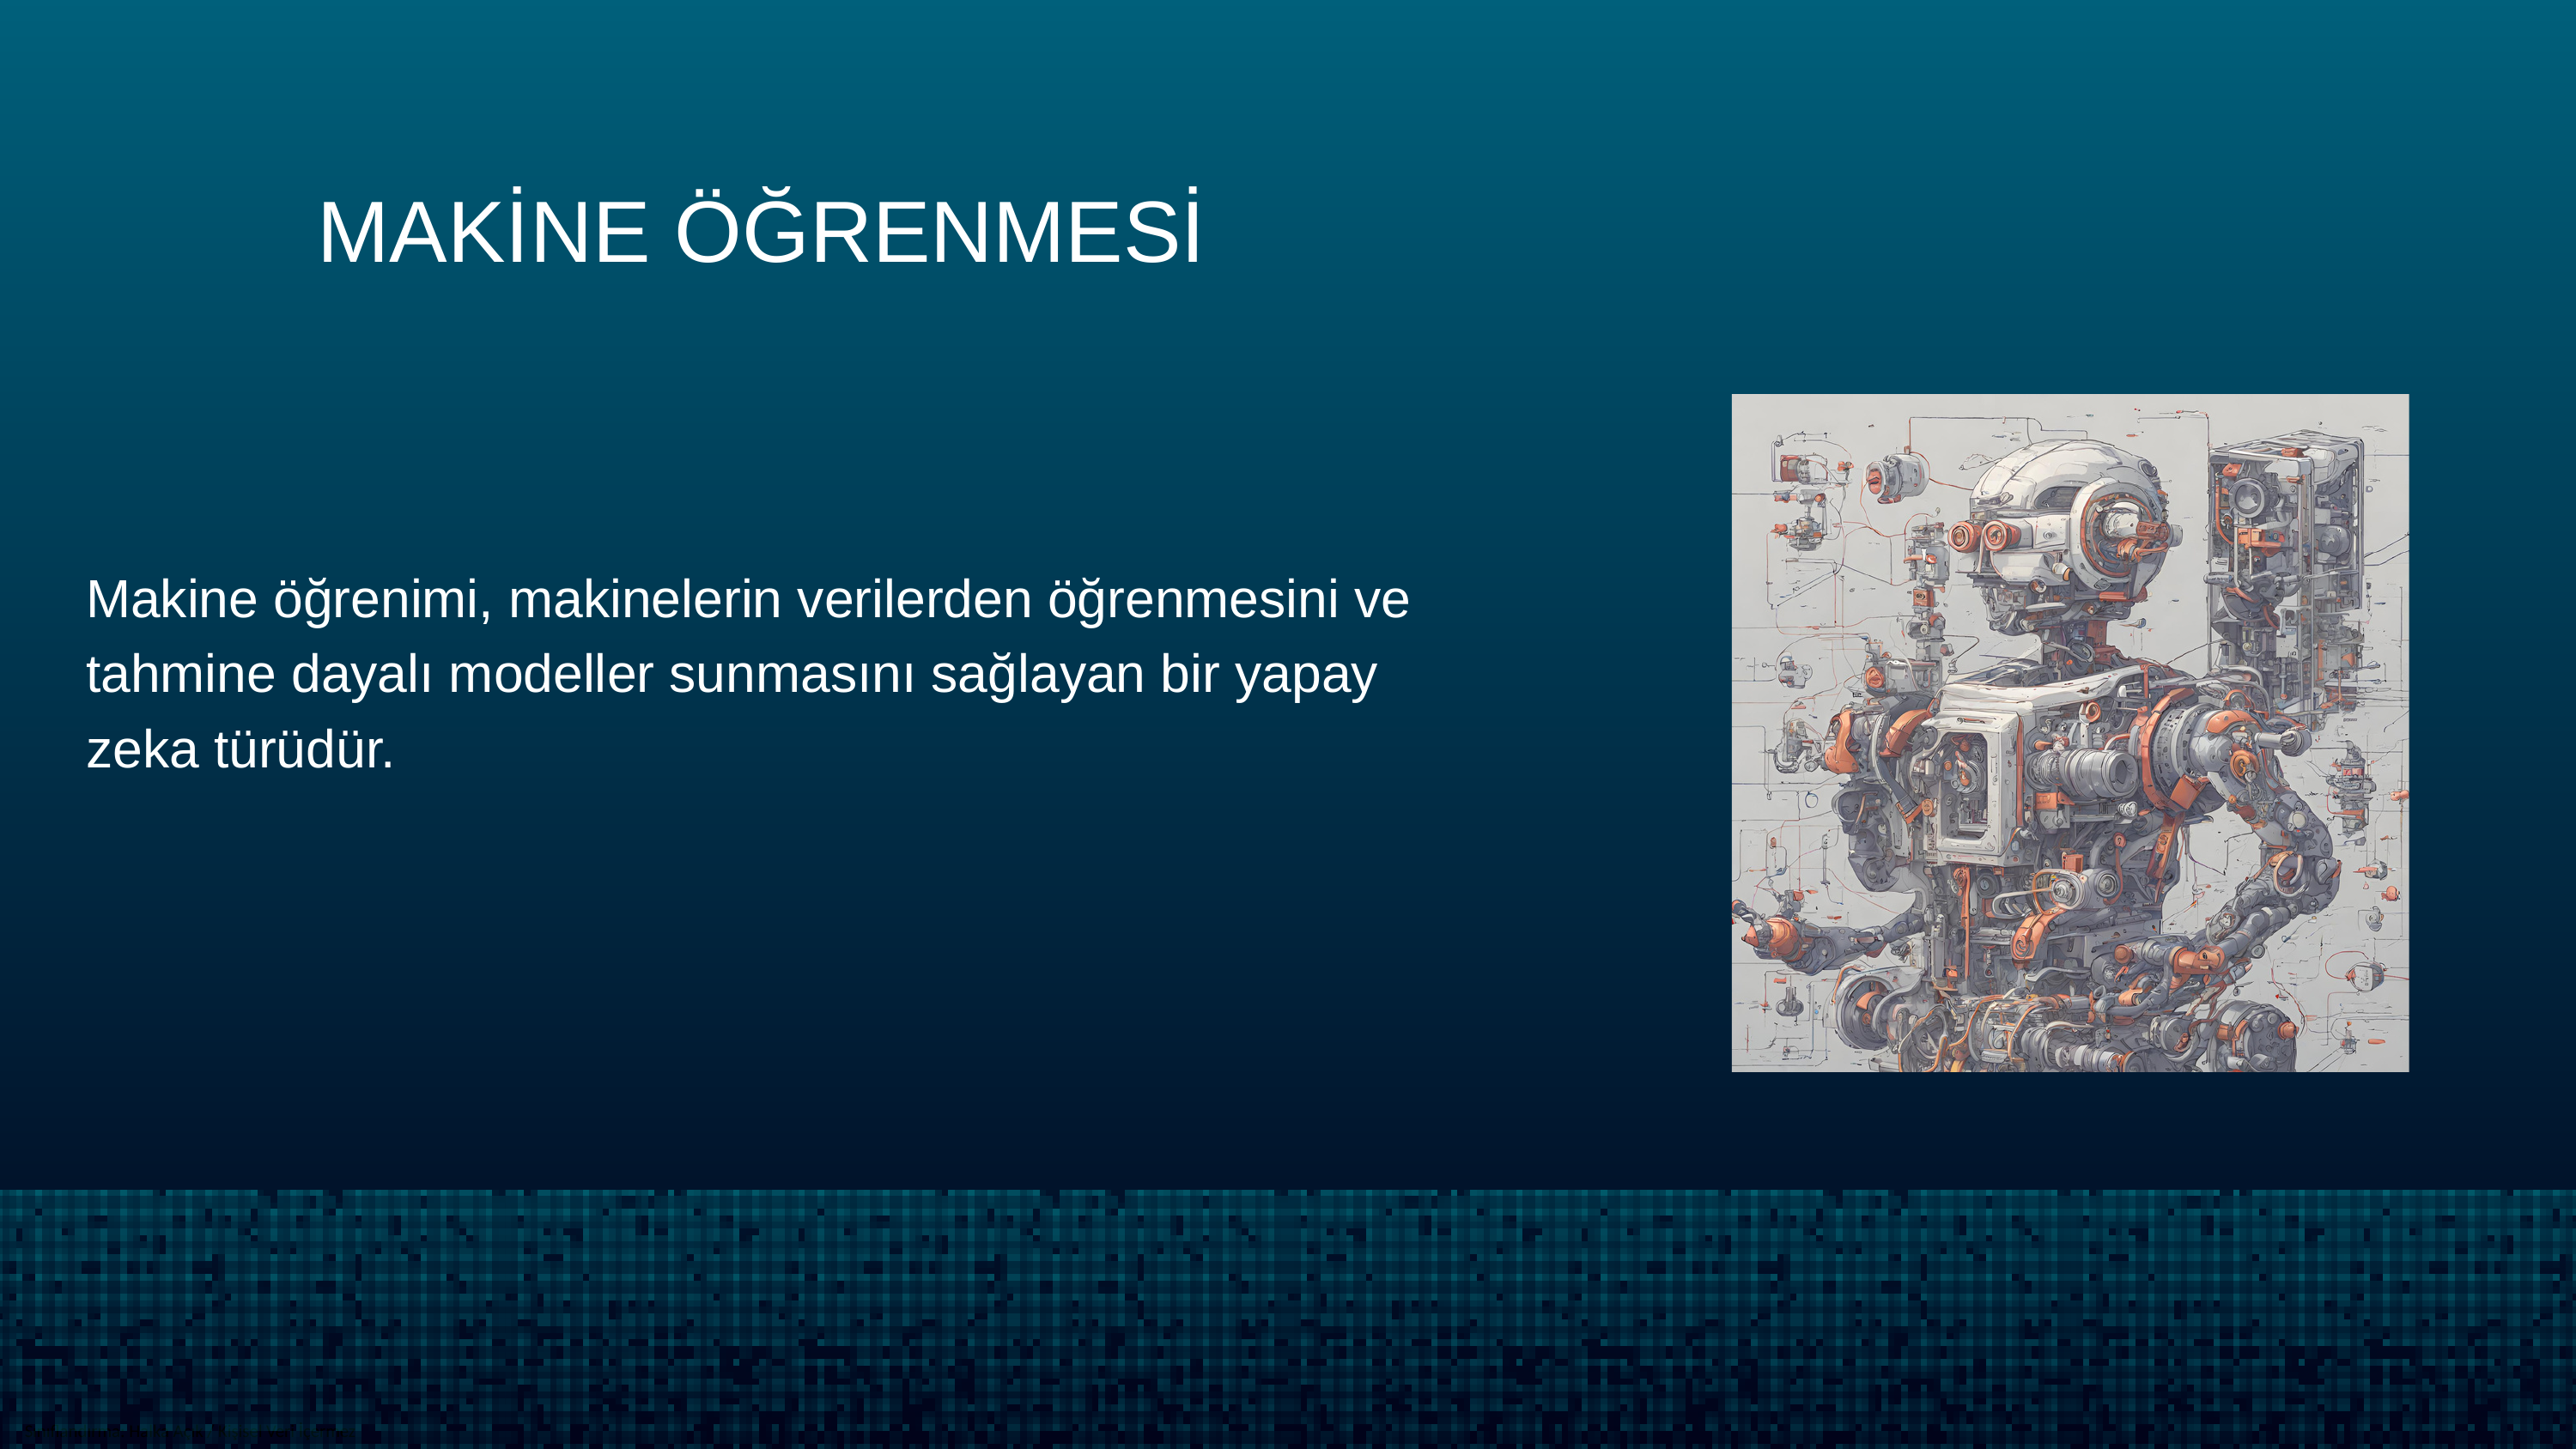

MAKİNE ÖĞRENMESİ

Makine öğrenimi, makinelerin verilerden öğrenmesini ve tahmine dayalı modeller sunmasını sağlayan bir yapay zeka türüdür.